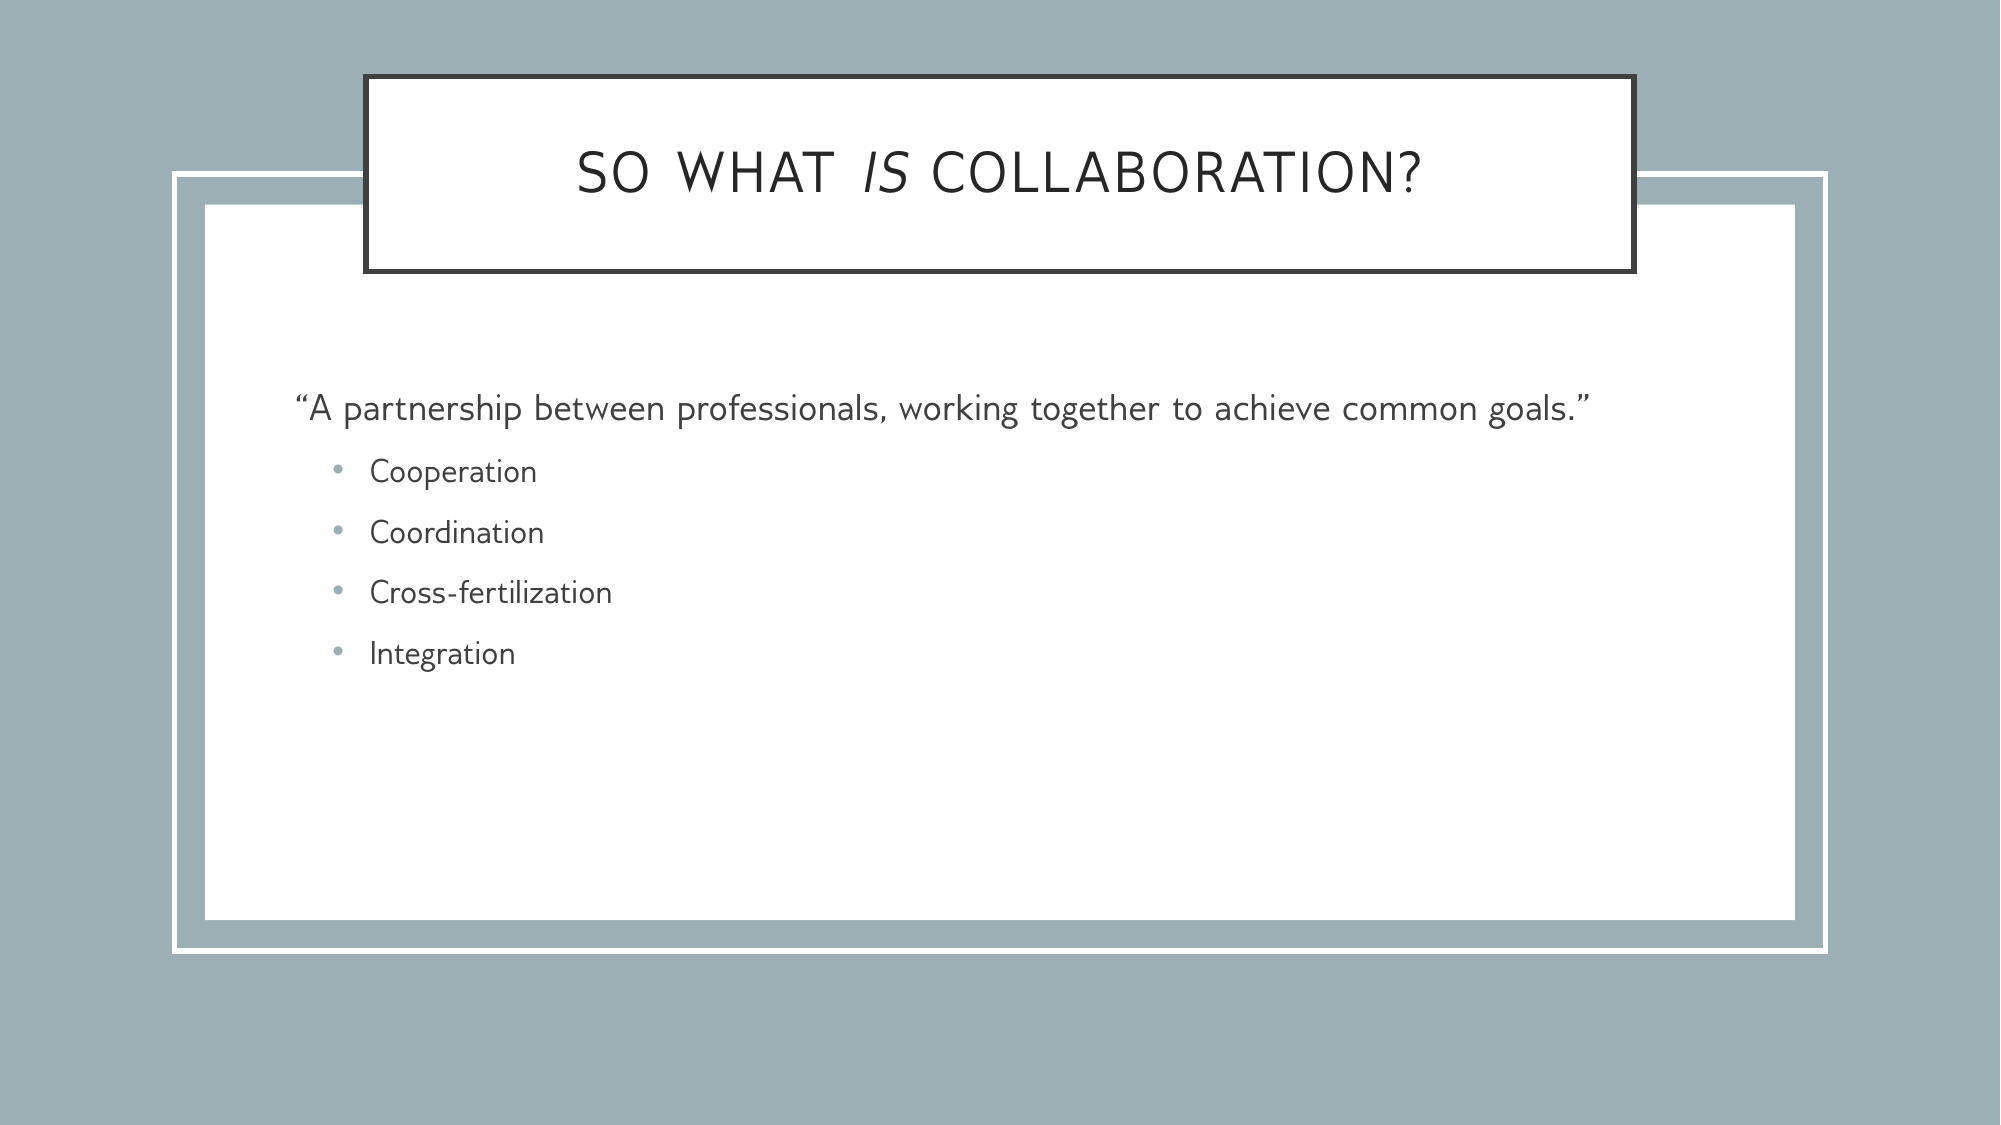

# So what is collaboration?

“A partnership between professionals, working together to achieve common goals.”
Cooperation
Coordination
Cross-fertilization
Integration